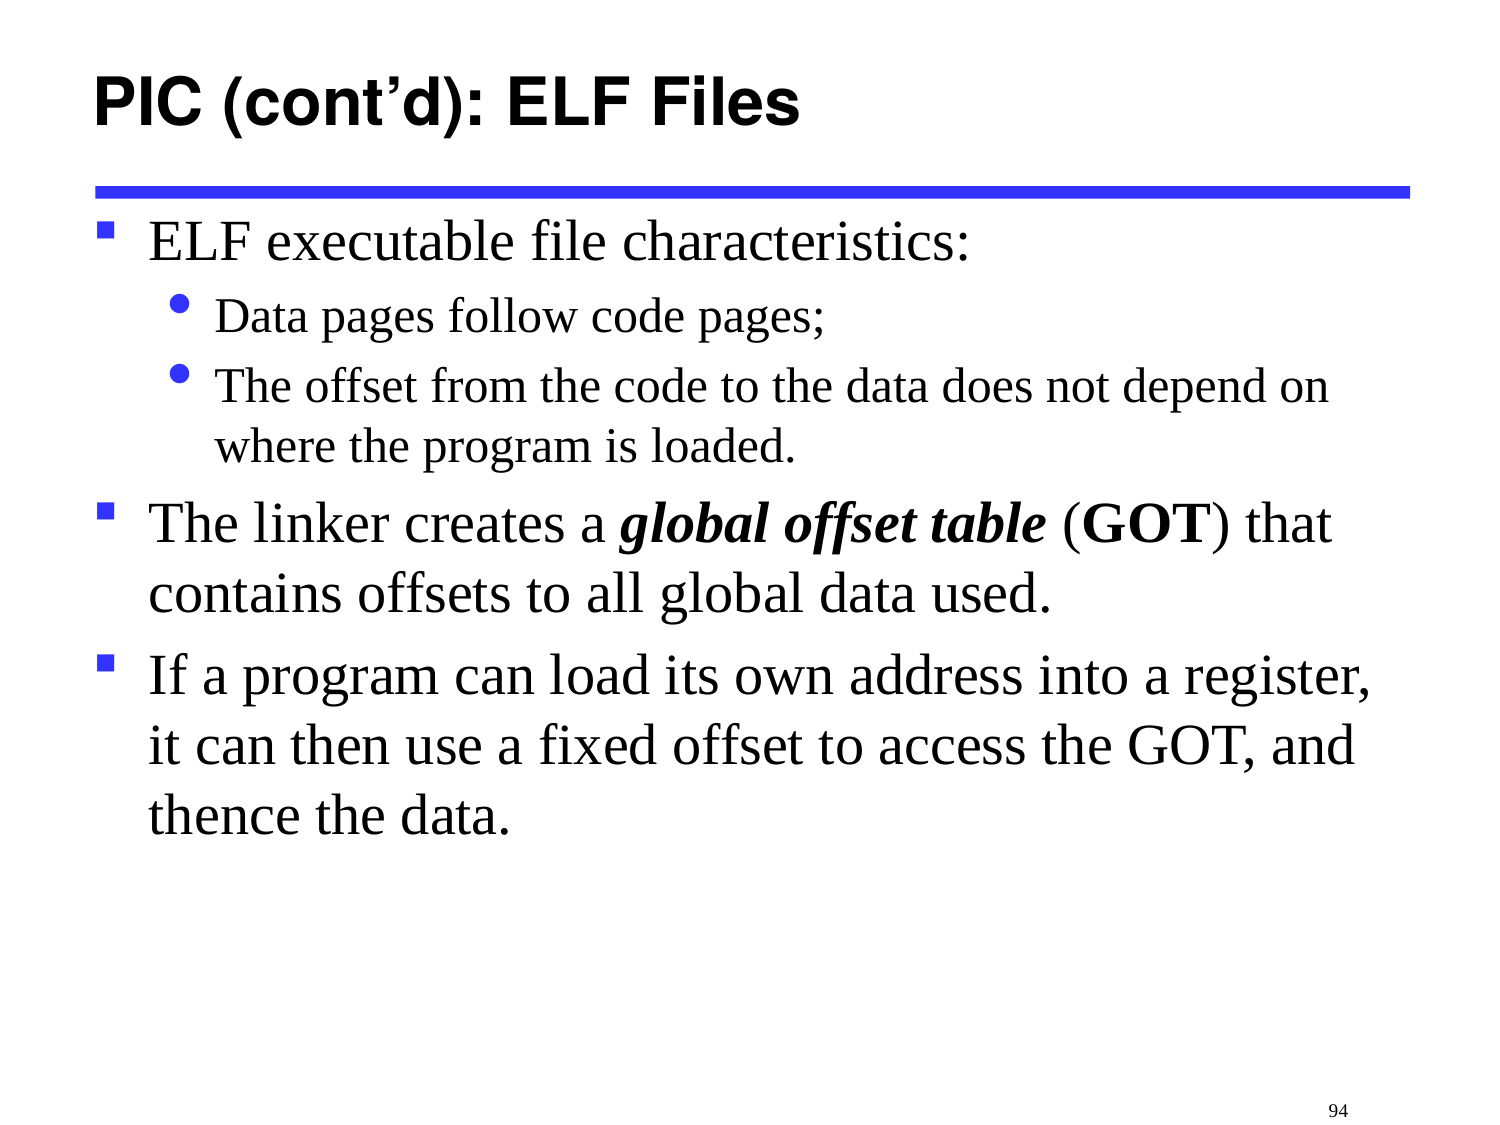

# PIC (cont’d): ELF Files
ELF executable file characteristics:
Data pages follow code pages;
The offset from the code to the data does not depend on where the program is loaded.
The linker creates a global offset table (GOT) that contains offsets to all global data used.
If a program can load its own address into a register, it can then use a fixed offset to access the GOT, and thence the data.
                           94